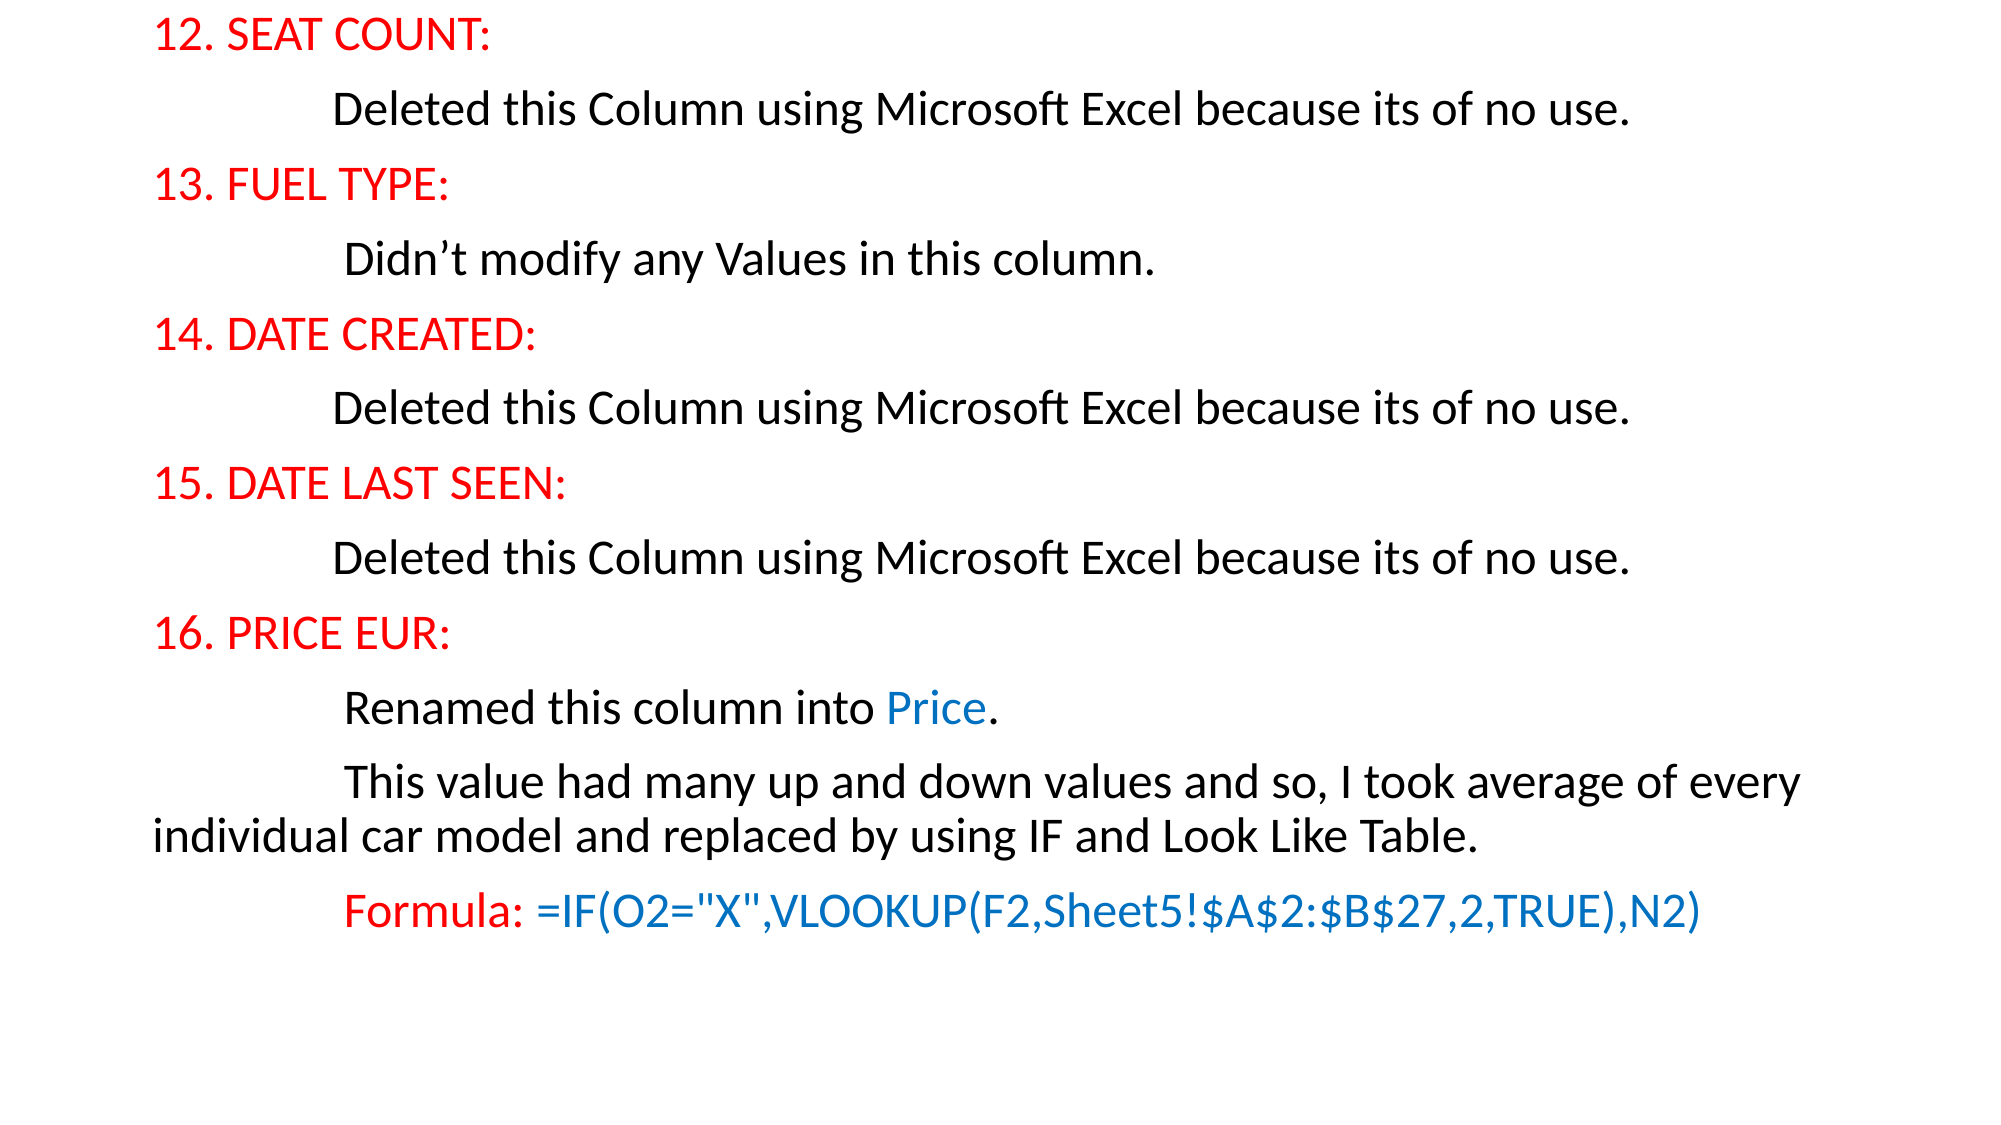

12. SEAT COUNT:
                Deleted this Column using Microsoft Excel because its of no use.
13. FUEL TYPE:
                 Didn’t modify any Values in this column.
14. DATE CREATED:
                Deleted this Column using Microsoft Excel because its of no use.
15. DATE LAST SEEN:
                Deleted this Column using Microsoft Excel because its of no use.
16. PRICE EUR:
                 Renamed this column into Price.
                 This value had many up and down values and so, I took average of every individual car model and replaced by using IF and Look Like Table.
                 Formula: =IF(O2="X",VLOOKUP(F2,Sheet5!$A$2:$B$27,2,TRUE),N2)